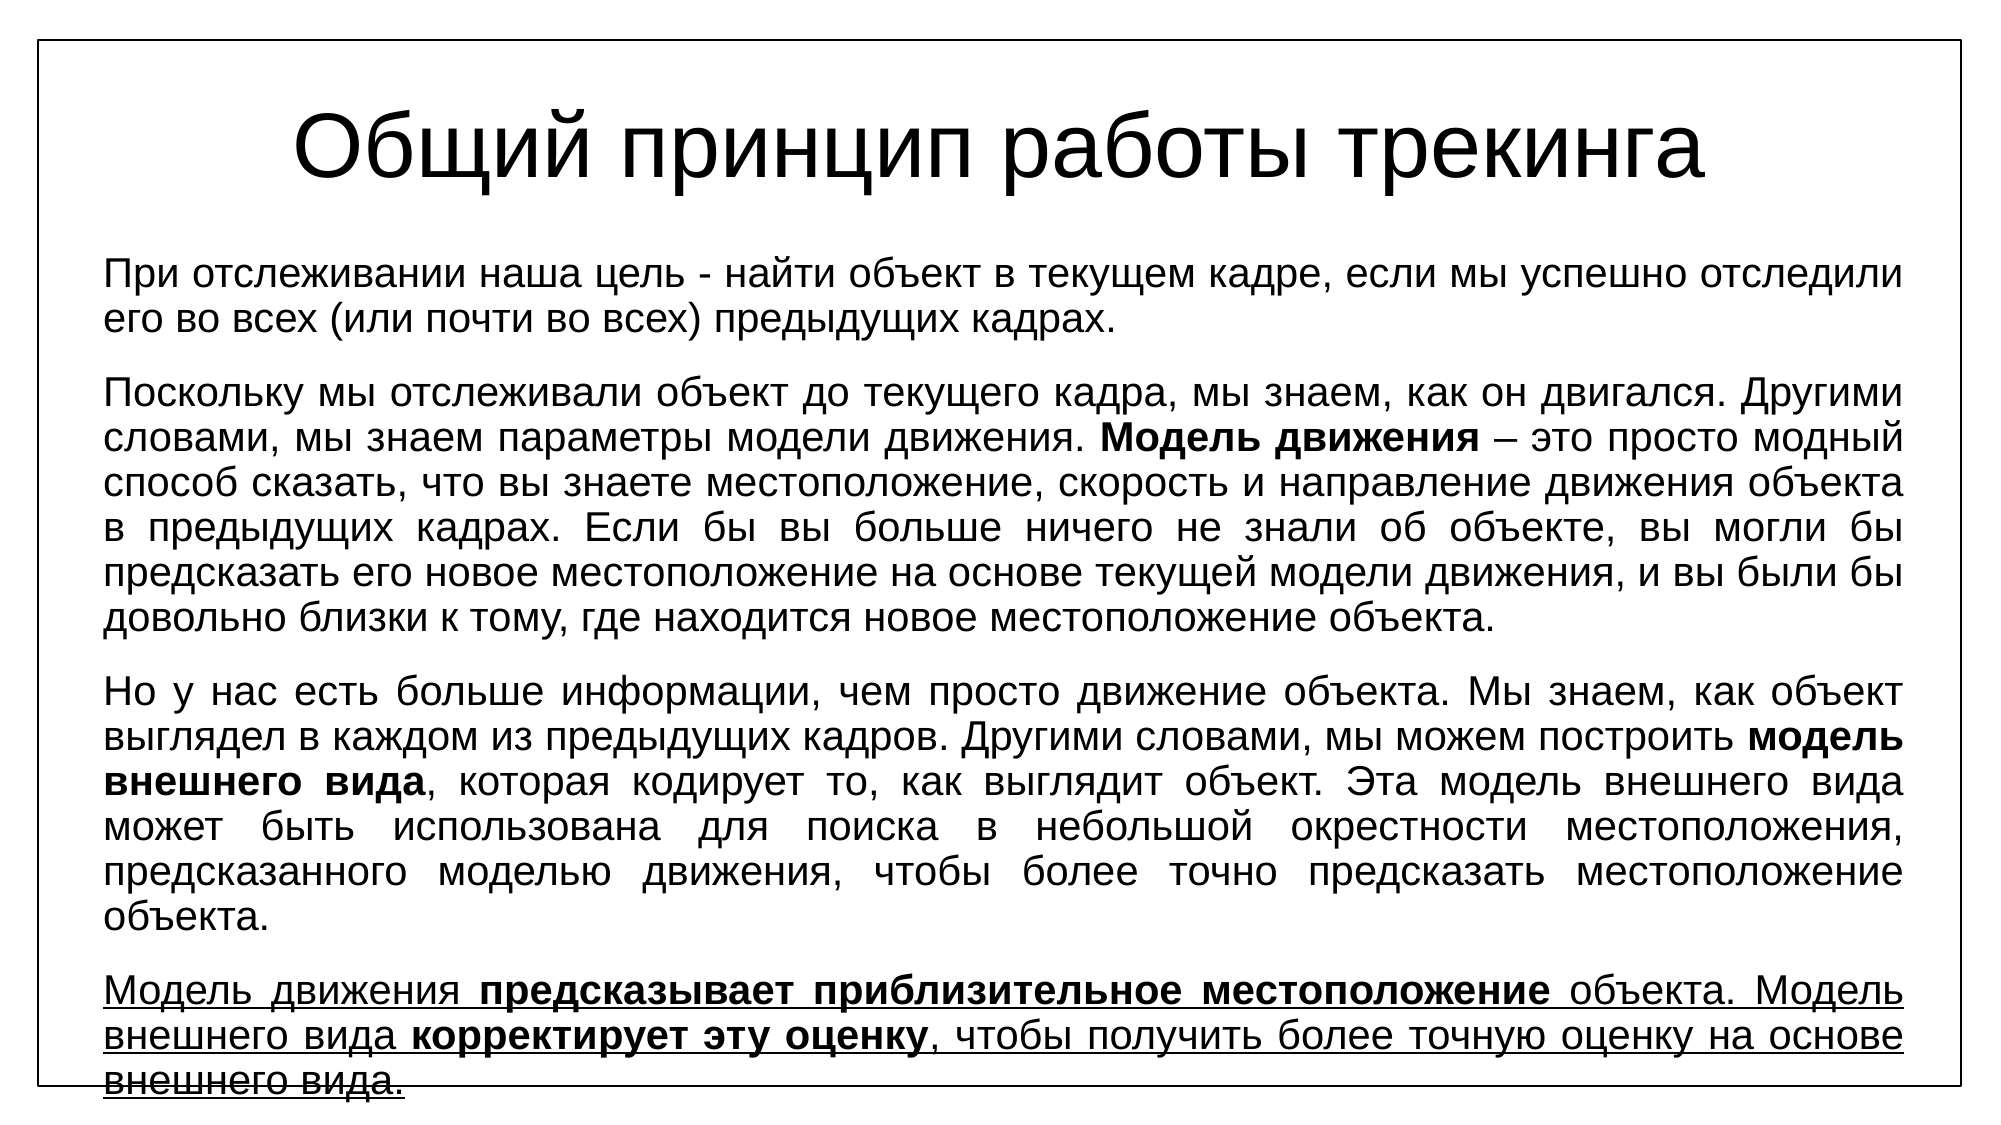

# Общий принцип работы трекинга
При отслеживании наша цель - найти объект в текущем кадре, если мы успешно отследили его во всех (или почти во всех) предыдущих кадрах.
Поскольку мы отслеживали объект до текущего кадра, мы знаем, как он двигался. Другими словами, мы знаем параметры модели движения. Модель движения – это просто модный способ сказать, что вы знаете местоположение, скорость и направление движения объекта в предыдущих кадрах. Если бы вы больше ничего не знали об объекте, вы могли бы предсказать его новое местоположение на основе текущей модели движения, и вы были бы довольно близки к тому, где находится новое местоположение объекта.
Но у нас есть больше информации, чем просто движение объекта. Мы знаем, как объект выглядел в каждом из предыдущих кадров. Другими словами, мы можем построить модель внешнего вида, которая кодирует то, как выглядит объект. Эта модель внешнего вида может быть использована для поиска в небольшой окрестности местоположения, предсказанного моделью движения, чтобы более точно предсказать местоположение объекта.
Модель движения предсказывает приблизительное местоположение объекта. Модель внешнего вида корректирует эту оценку, чтобы получить более точную оценку на основе внешнего вида.